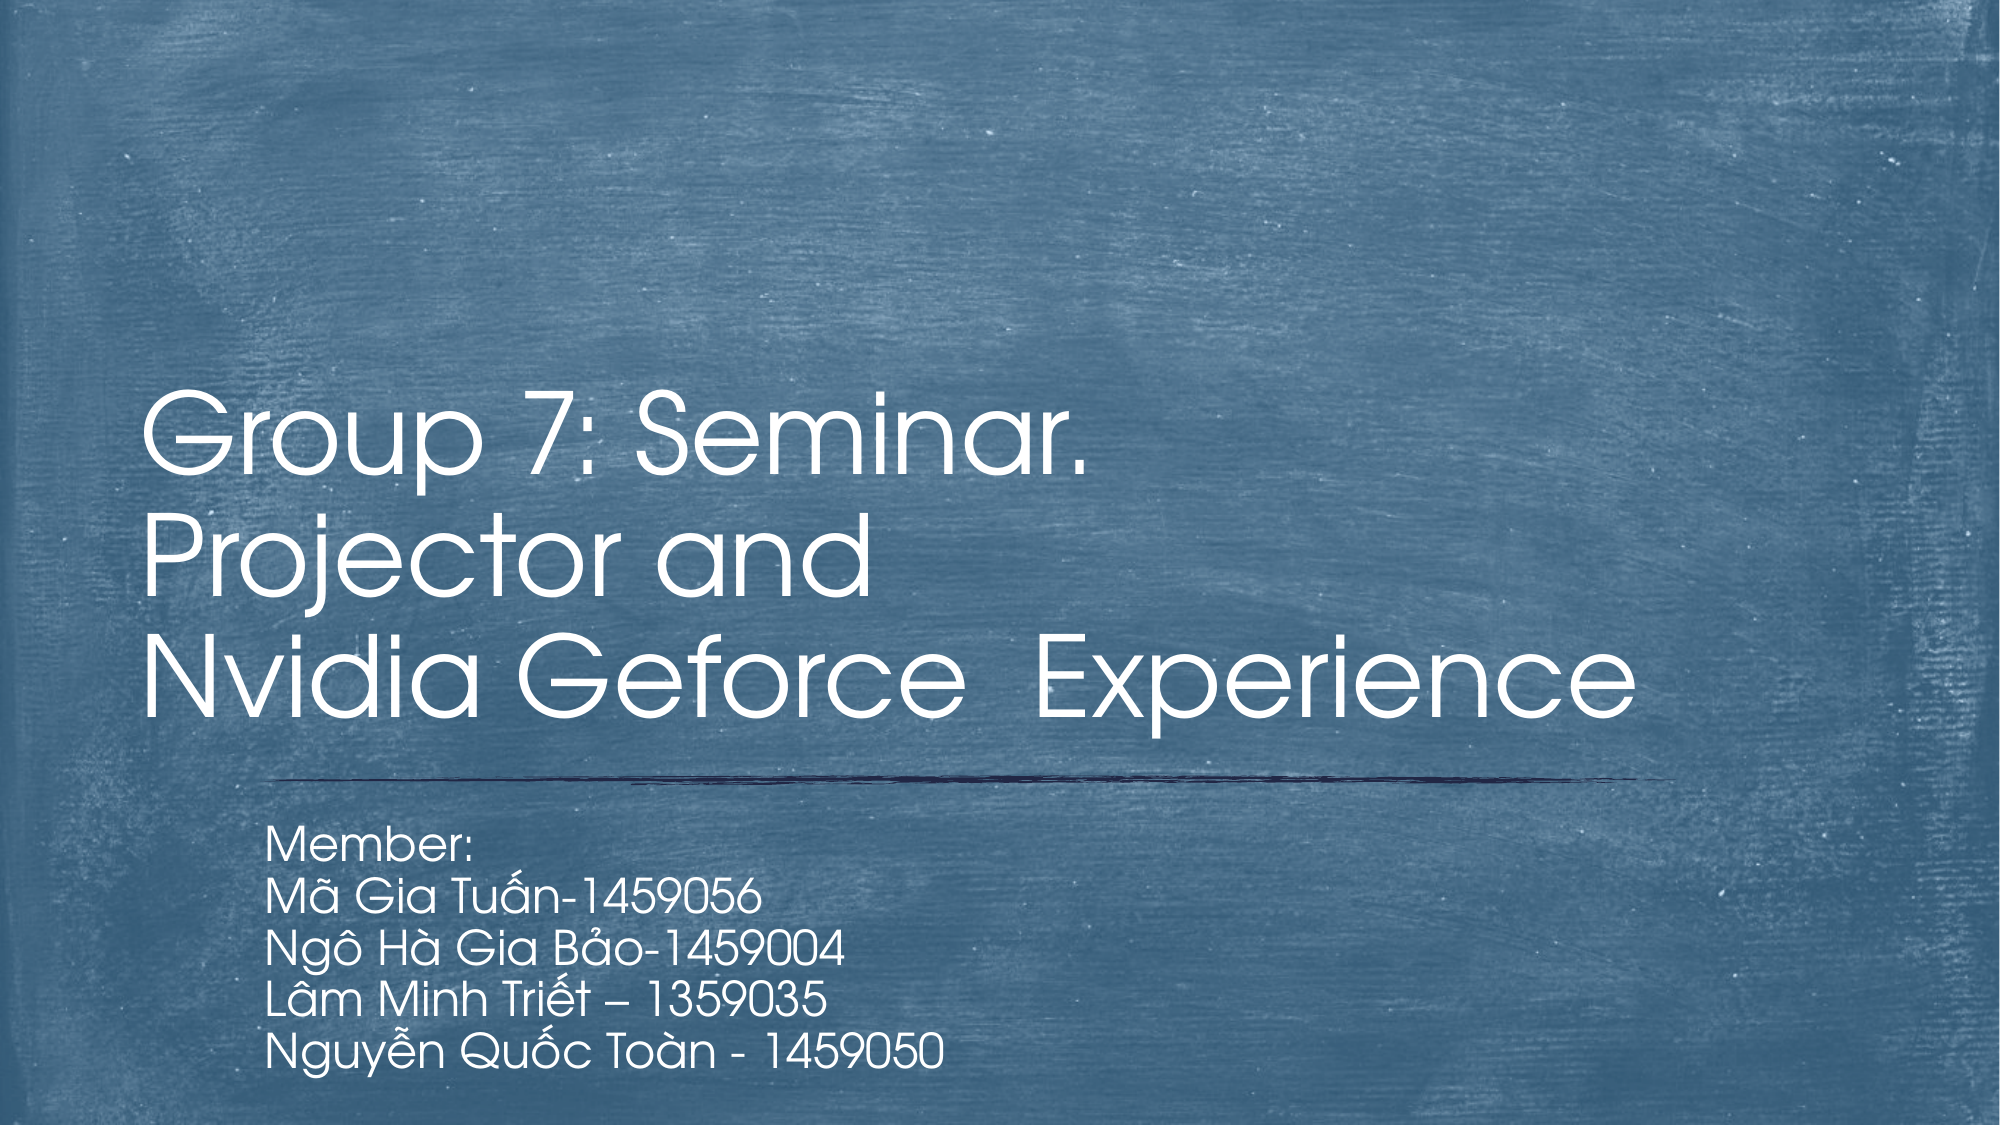

# Group 7: Seminar. Projector and Nvidia Geforce  Experience
Member:
Mã Gia Tuấn-1459056
Ngô Hà Gia Bảo-1459004
Lâm Minh Triết – 1359035
Nguyễn Quốc Toàn - 1459050